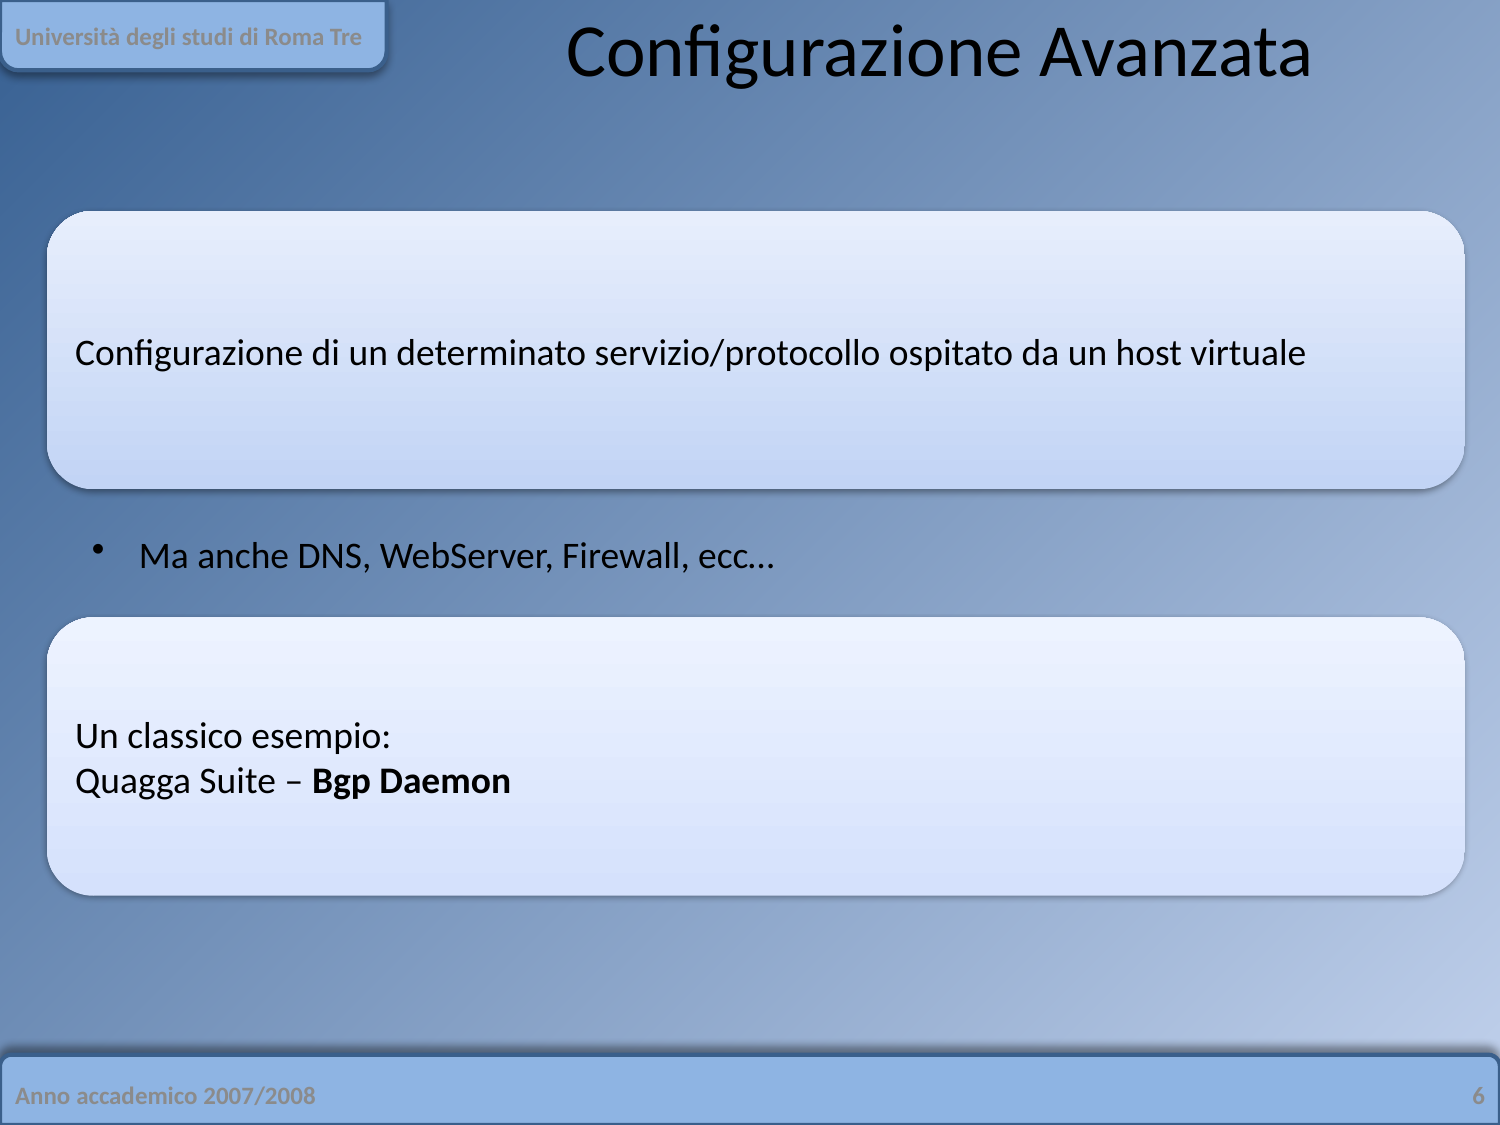

Università degli studi di Roma Tre
# Configurazione Avanzata
Configurazione di un determinato servizio/protocollo ospitato da un host virtuale
Un classico esempio:
Quagga Suite – Bgp Daemon
Ma anche DNS, WebServer, Firewall, ecc…
Anno accademico 2007/2008
6